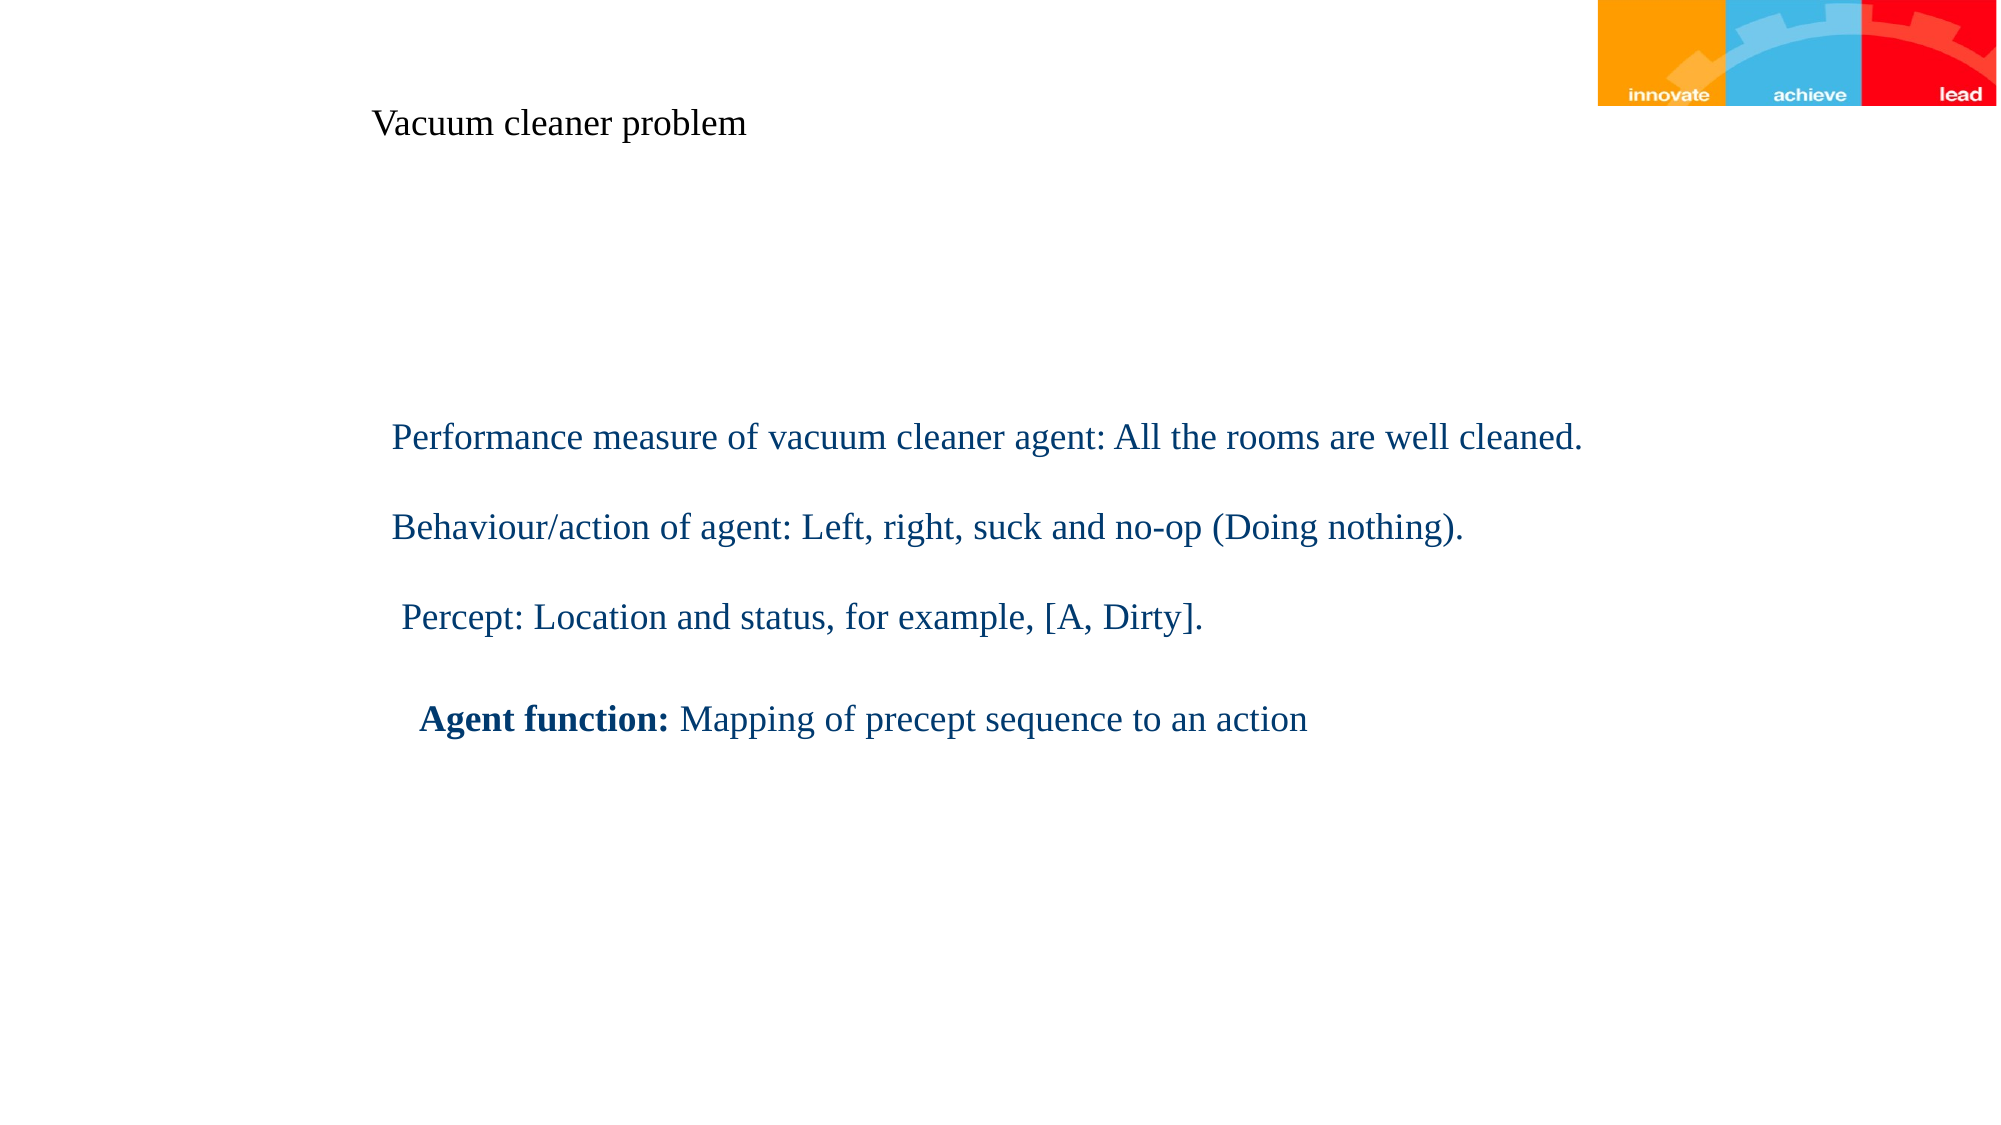

# Vacuum cleaner problem
     Performance measure of vacuum cleaner agent: All the rooms are well cleaned.

     Behaviour/action of agent: Left, right, suck and no-op (Doing nothing).

      Percept: Location and status, for example, [A, Dirty].

      Agent function: Mapping of precept sequence to an action